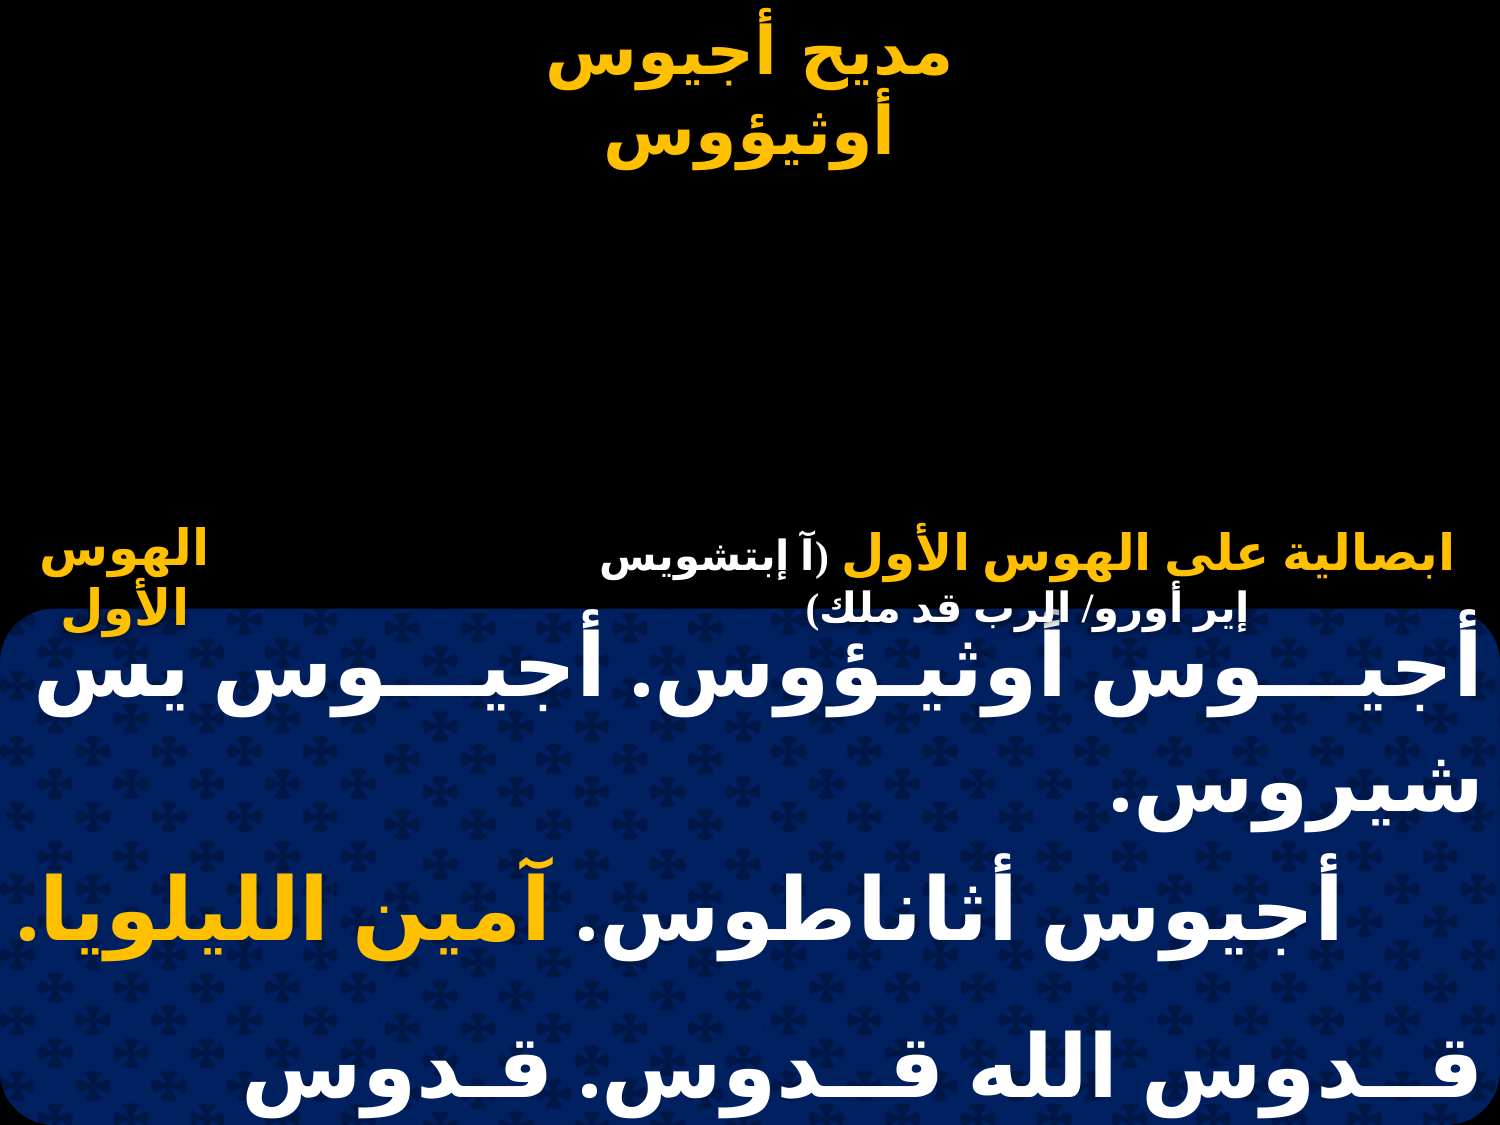

# أجيوس أوثيؤوس
الهوس الأول
ابصالية على الهوس الأول (آ إبتشويس إير أورو/ الرب قد ملك)
| أجيـــوس أوثيـؤوس. أجيـــوس يس شيروس. |
| --- |
| أجيوس أثاناطوس. آمين الليلويا. |
|  |
| قــدوس الله قــدوس. قـدوس القـوي قـدوس. |
| قدوس الحيّ الله. آمين الليلويا. |